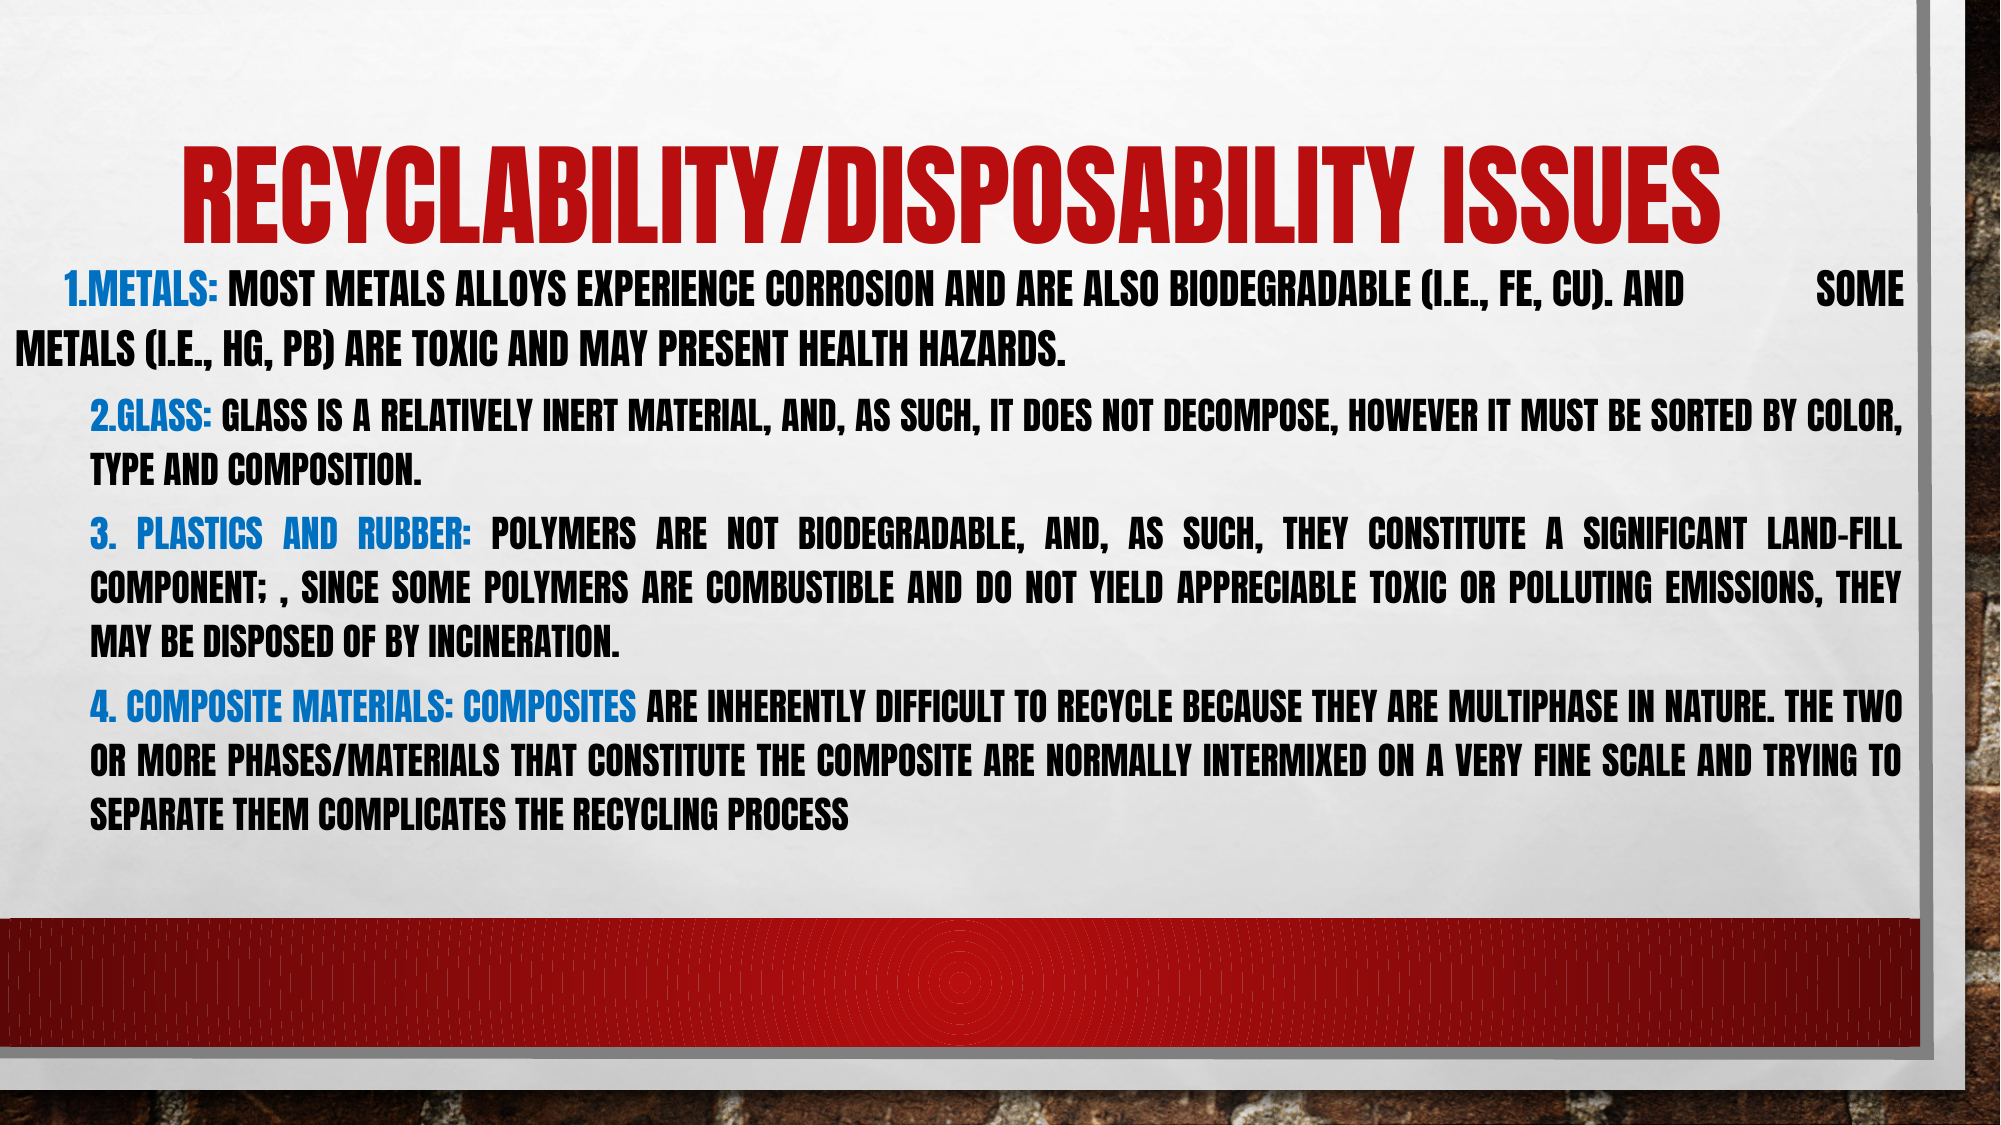

# Recyclability/disposability issues

     1.METALS: Most metals alloys experience corrosion and are also biodegradable (i.e., Fe, Cu). And 	some metals (i.e., Hg, Pb) are toxic and may present health hazards.
2.Glass: Glass is a relatively inert material, and, as such, it does not decompose, however it must be sorted by color, type and composition.
3. Plastics and Rubber: Polymers are not biodegradable, and, as such, they constitute a significant land-fill component; , since some polymers are combustible and do not yield appreciable toxic or polluting emissions, they may be disposed of by incineration.
4. Composite materials: Composites are inherently difficult to recycle because they are multiphase in nature. The two or more phases/materials that constitute the composite are normally intermixed on a very fine scale and trying to separate them complicates the recycling process